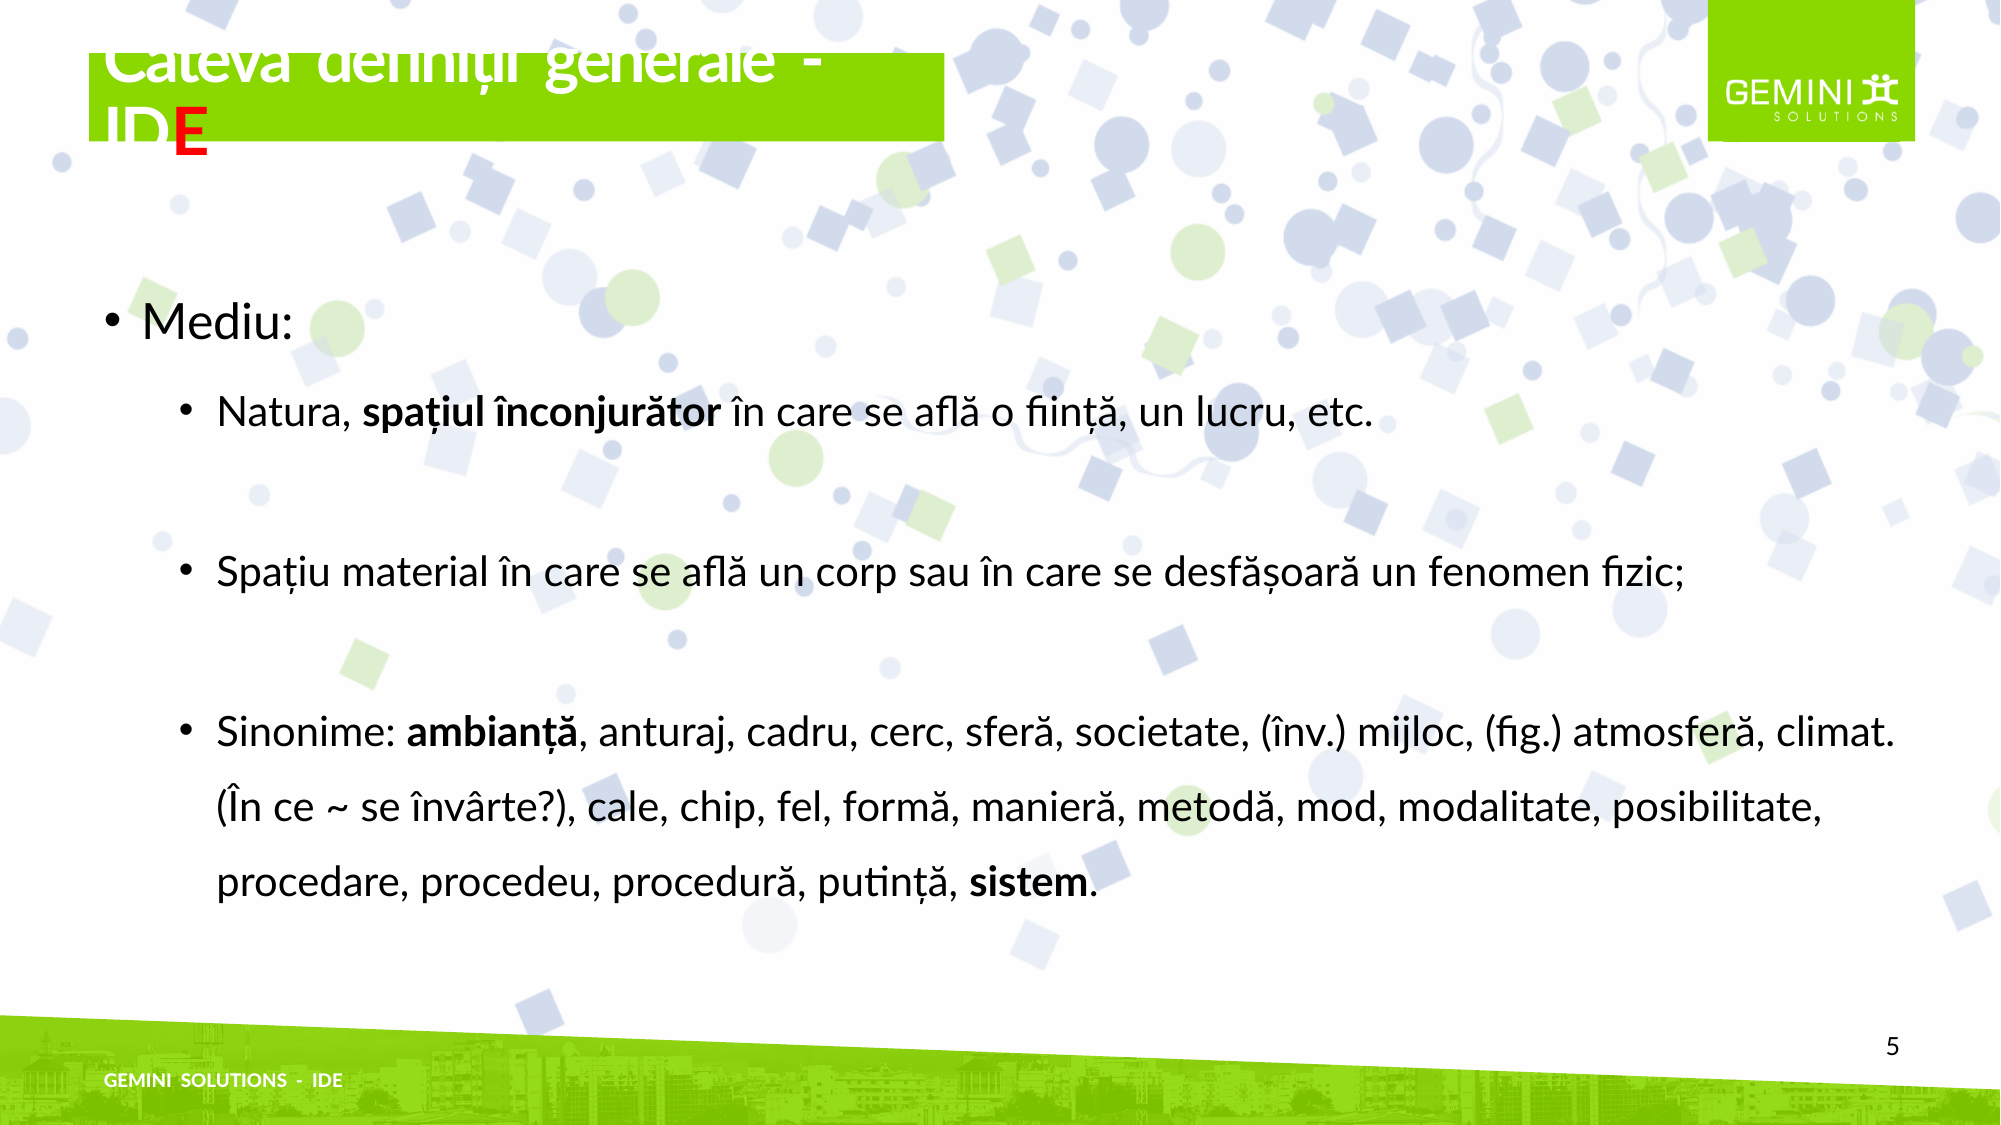

# Câteva  definiții  generale  -  IDE
Mediu:
Natura, spațiul înconjurător în care se află o ființă, un lucru, etc.

Spațiu material în care se află un corp sau în care se desfășoară un fenomen fizic;

Sinonime: ambianță, anturaj, cadru, cerc, sferă, societate, (înv.) mijloc, (fig.) atmosferă, climat. (În ce ~ se învârte?), cale, chip, fel, formă, manieră, metodă, mod, modalitate, posibilitate, procedare, procedeu, procedură, putință, sistem.
5
GEMINI  SOLUTIONS  -  IDE